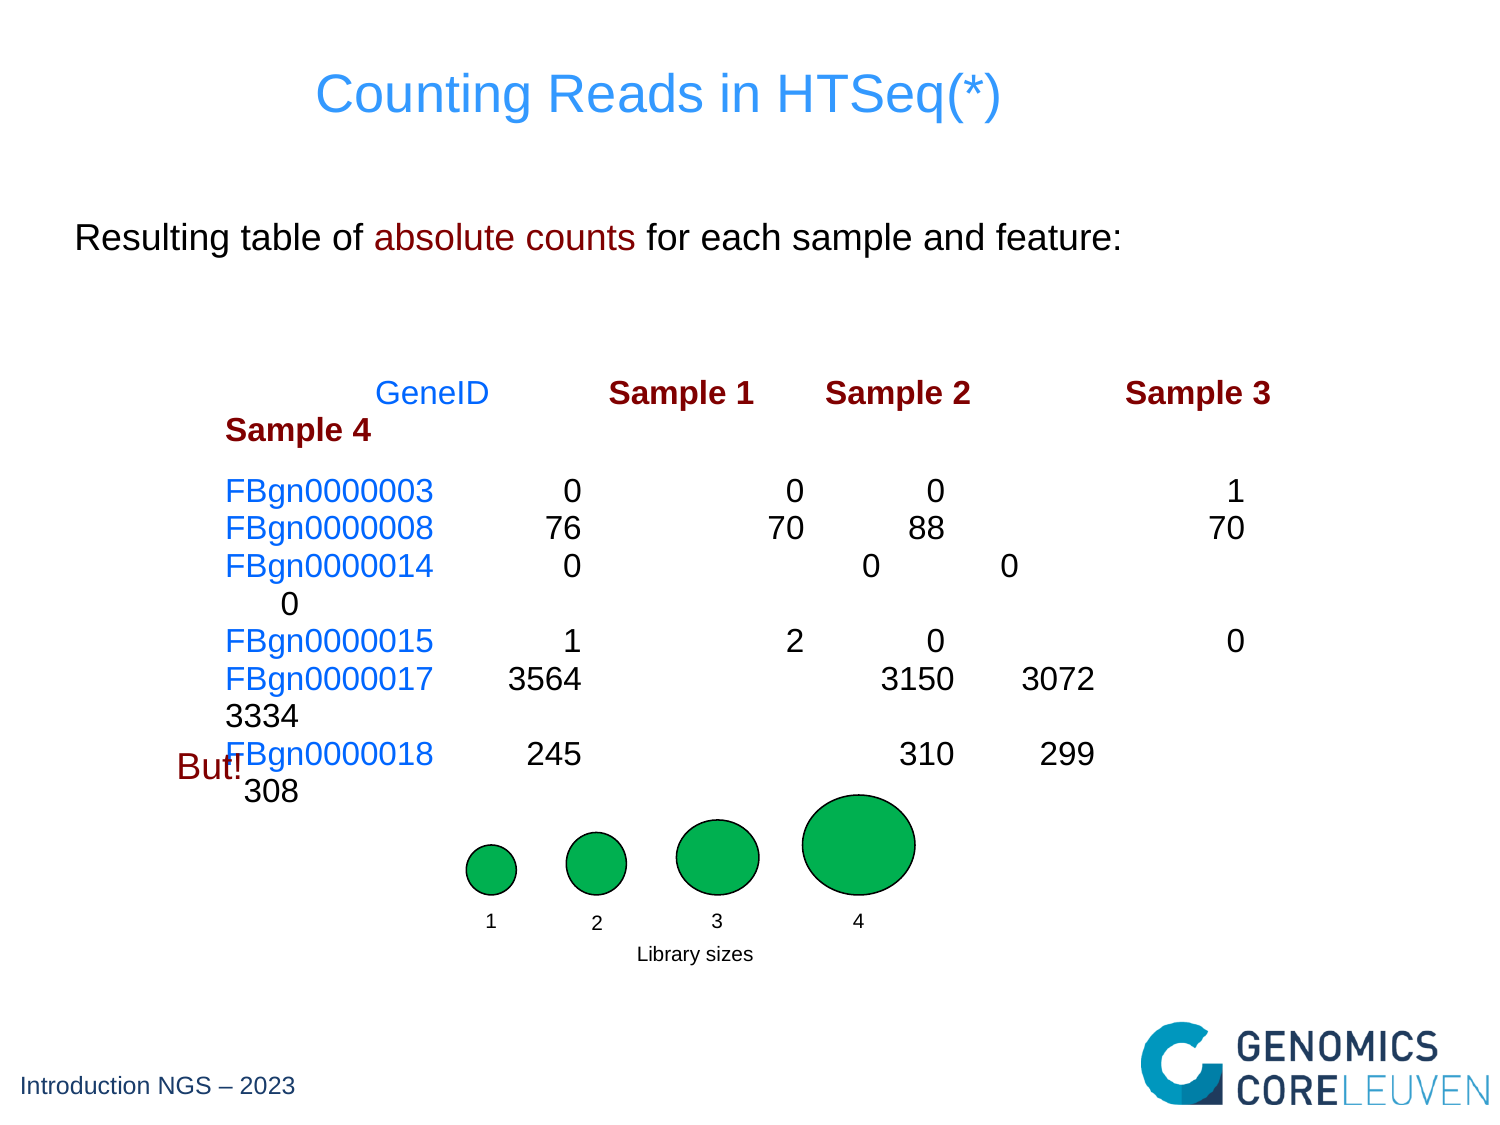

Counting Reads in HTSeq(*)

Resulting table of absolute counts for each sample and feature:

	GeneID	         Sample 1	Sample 2		Sample 3	   Sample 4

FBgn0000003              0    	            0	           0 		           1
FBgn0000008            76    	          70	         88		         70
FBgn0000014              0        	   	    0             0		           0
FBgn0000015              1     	            2 	           0 		           0
FBgn0000017        3564		      3150	     3072		     3334
FBgn0000018          245		        310	       299		       308

But!

1
3
4
2
Library sizes